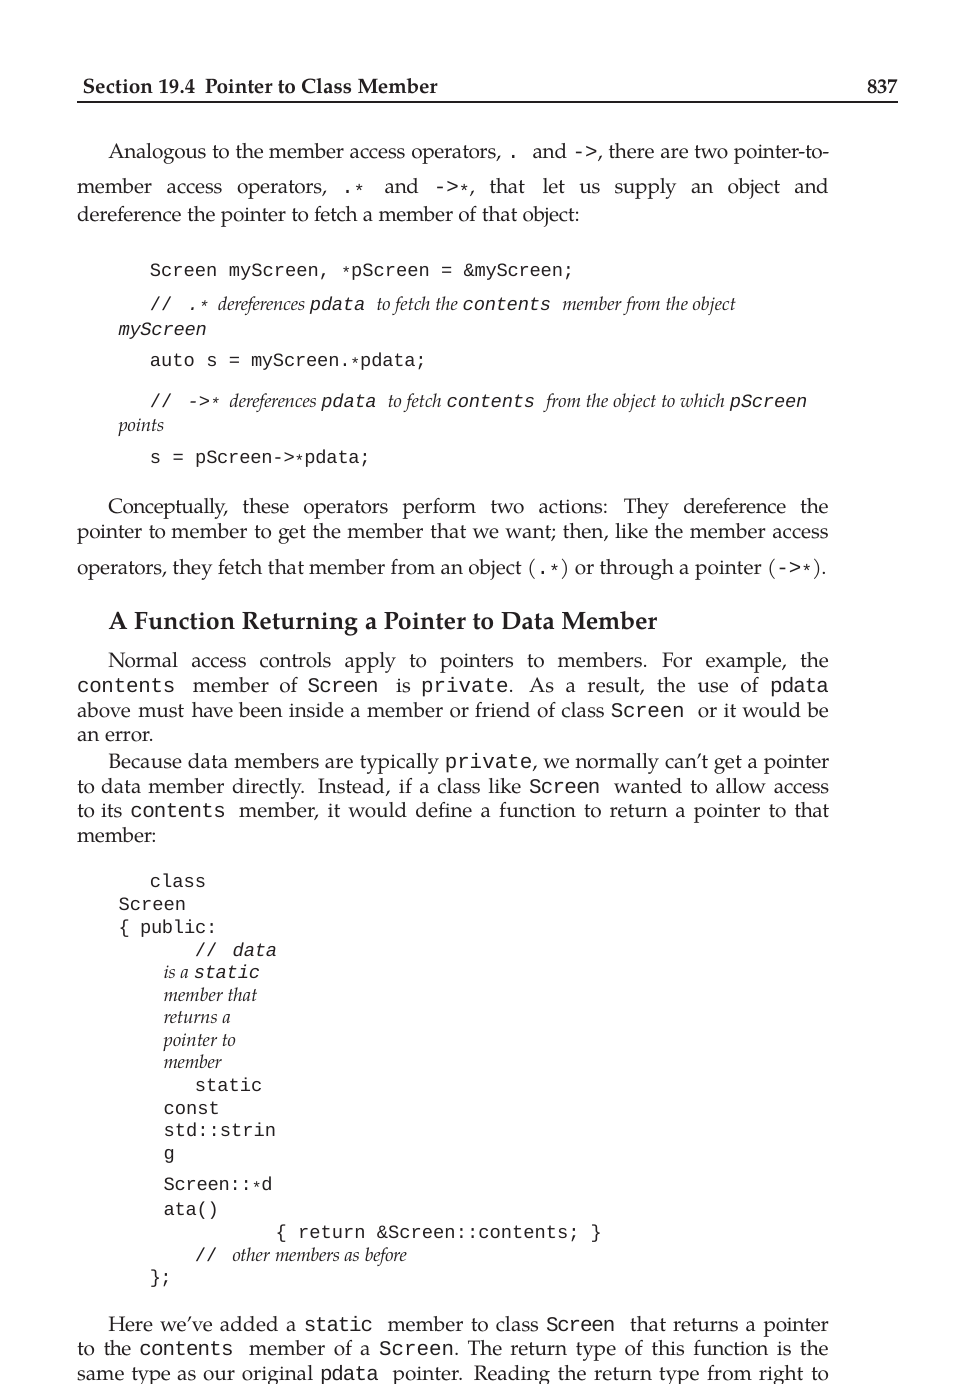

Section 19.4 Pointer to Class Member
837

Analogous to the member access operators, . and ->, there are two pointer-to- member access operators, .* and ->*, that let us supply an object and dereference the pointer to fetch a member of that object:
Screen myScreen, *pScreen = &myScreen;
// .* dereferences pdata to fetch the contents member from the object myScreen
auto s = myScreen.*pdata;
// ->* dereferences pdata to fetch contents from the object to which pScreen points
s = pScreen->*pdata;

Conceptually, these operators perform two actions: They dereference the pointer to member to get the member that we want; then, like the member access operators, they fetch that member from an object (.*) or through a pointer (->*).
A Function Returning a Pointer to Data Member
Normal access controls apply to pointers to members. For example, the contents member of Screen is private. As a result, the use of pdata above must have been inside a member or friend of class Screen or it would be an error.
Because data members are typically private, we normally can’t get a pointer to data member directly. Instead, if a class like Screen wanted to allow access to its contents member, it would define a function to return a pointer to that member:
class Screen { public:
// data is a static member that returns a pointer to member
static const std::string Screen::*data()
{ return &Screen::contents; }
// other members as before
};

Here we’ve added a static member to class Screen that returns a pointer to the contents member of a Screen. The return type of this function is the same type as our original pdata pointer. Reading the return type from right to left, we see that data returns a pointer to a member of class Screen that is a string that is const. The body of the function applies the address-of operator to the contents member, so the function returns a pointer to the contents member of Screen.
When we call data, we get a pointer to member:
// data() returns a pointer to the contents member of class Screen
const string Screen::*pdata = Screen::data();

As before, pdata points to a member of class Screen but not to actual data. To use pdata, we must bind it to an object of type Screen
// fetch the contents of the object named myScreen
auto s = myScreen.*pdata;